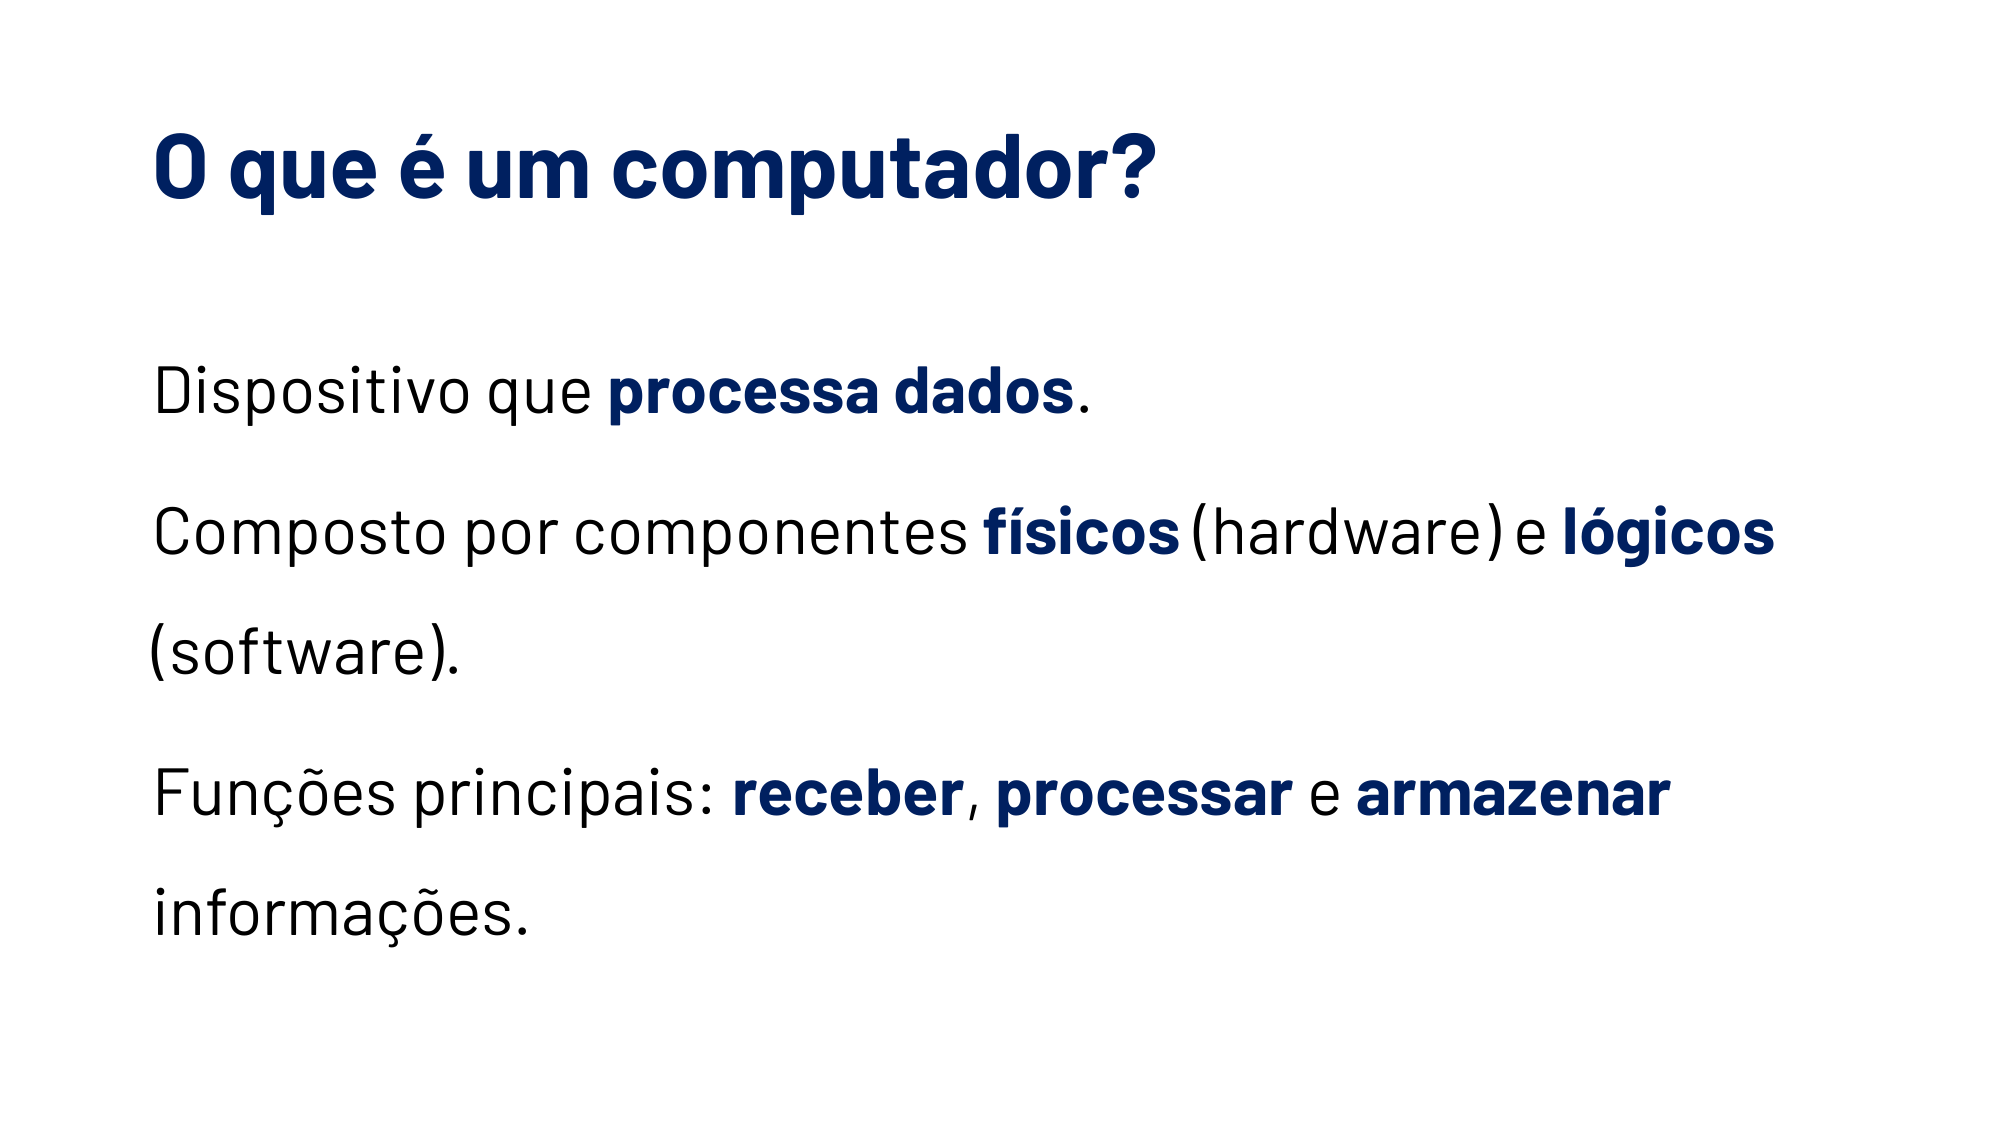

# O que é um computador?
Dispositivo que processa dados.
Composto por componentes físicos (hardware) e lógicos (software).
Funções principais: receber, processar e armazenar informações.